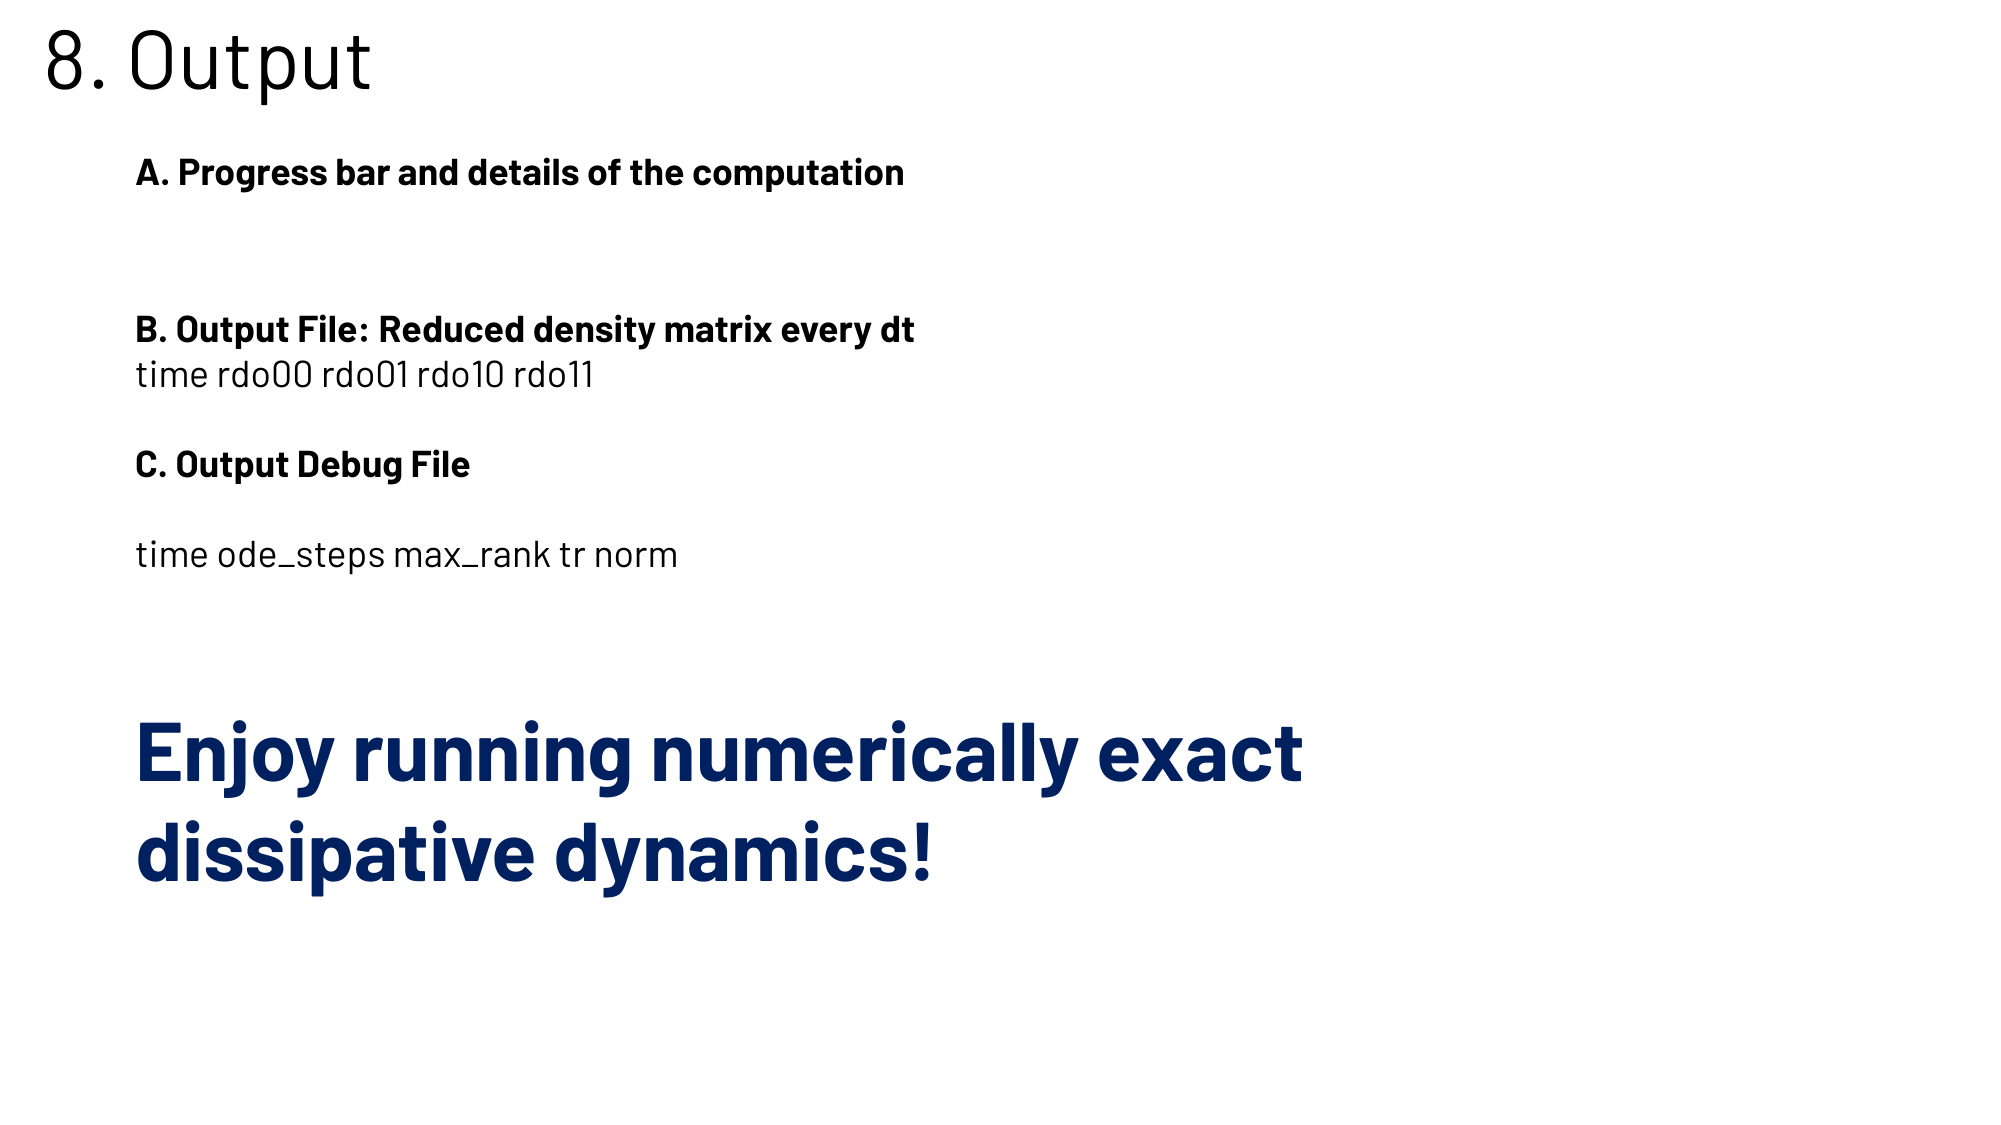

# 8. Output
A. Progress bar and details of the computation
B. Output File: Reduced density matrix every dt
time rdo00 rdo01 rdo10 rdo11

C. Output Debug File

time ode_steps max_rank tr norm

Enjoy running numerically exact dissipative dynamics!